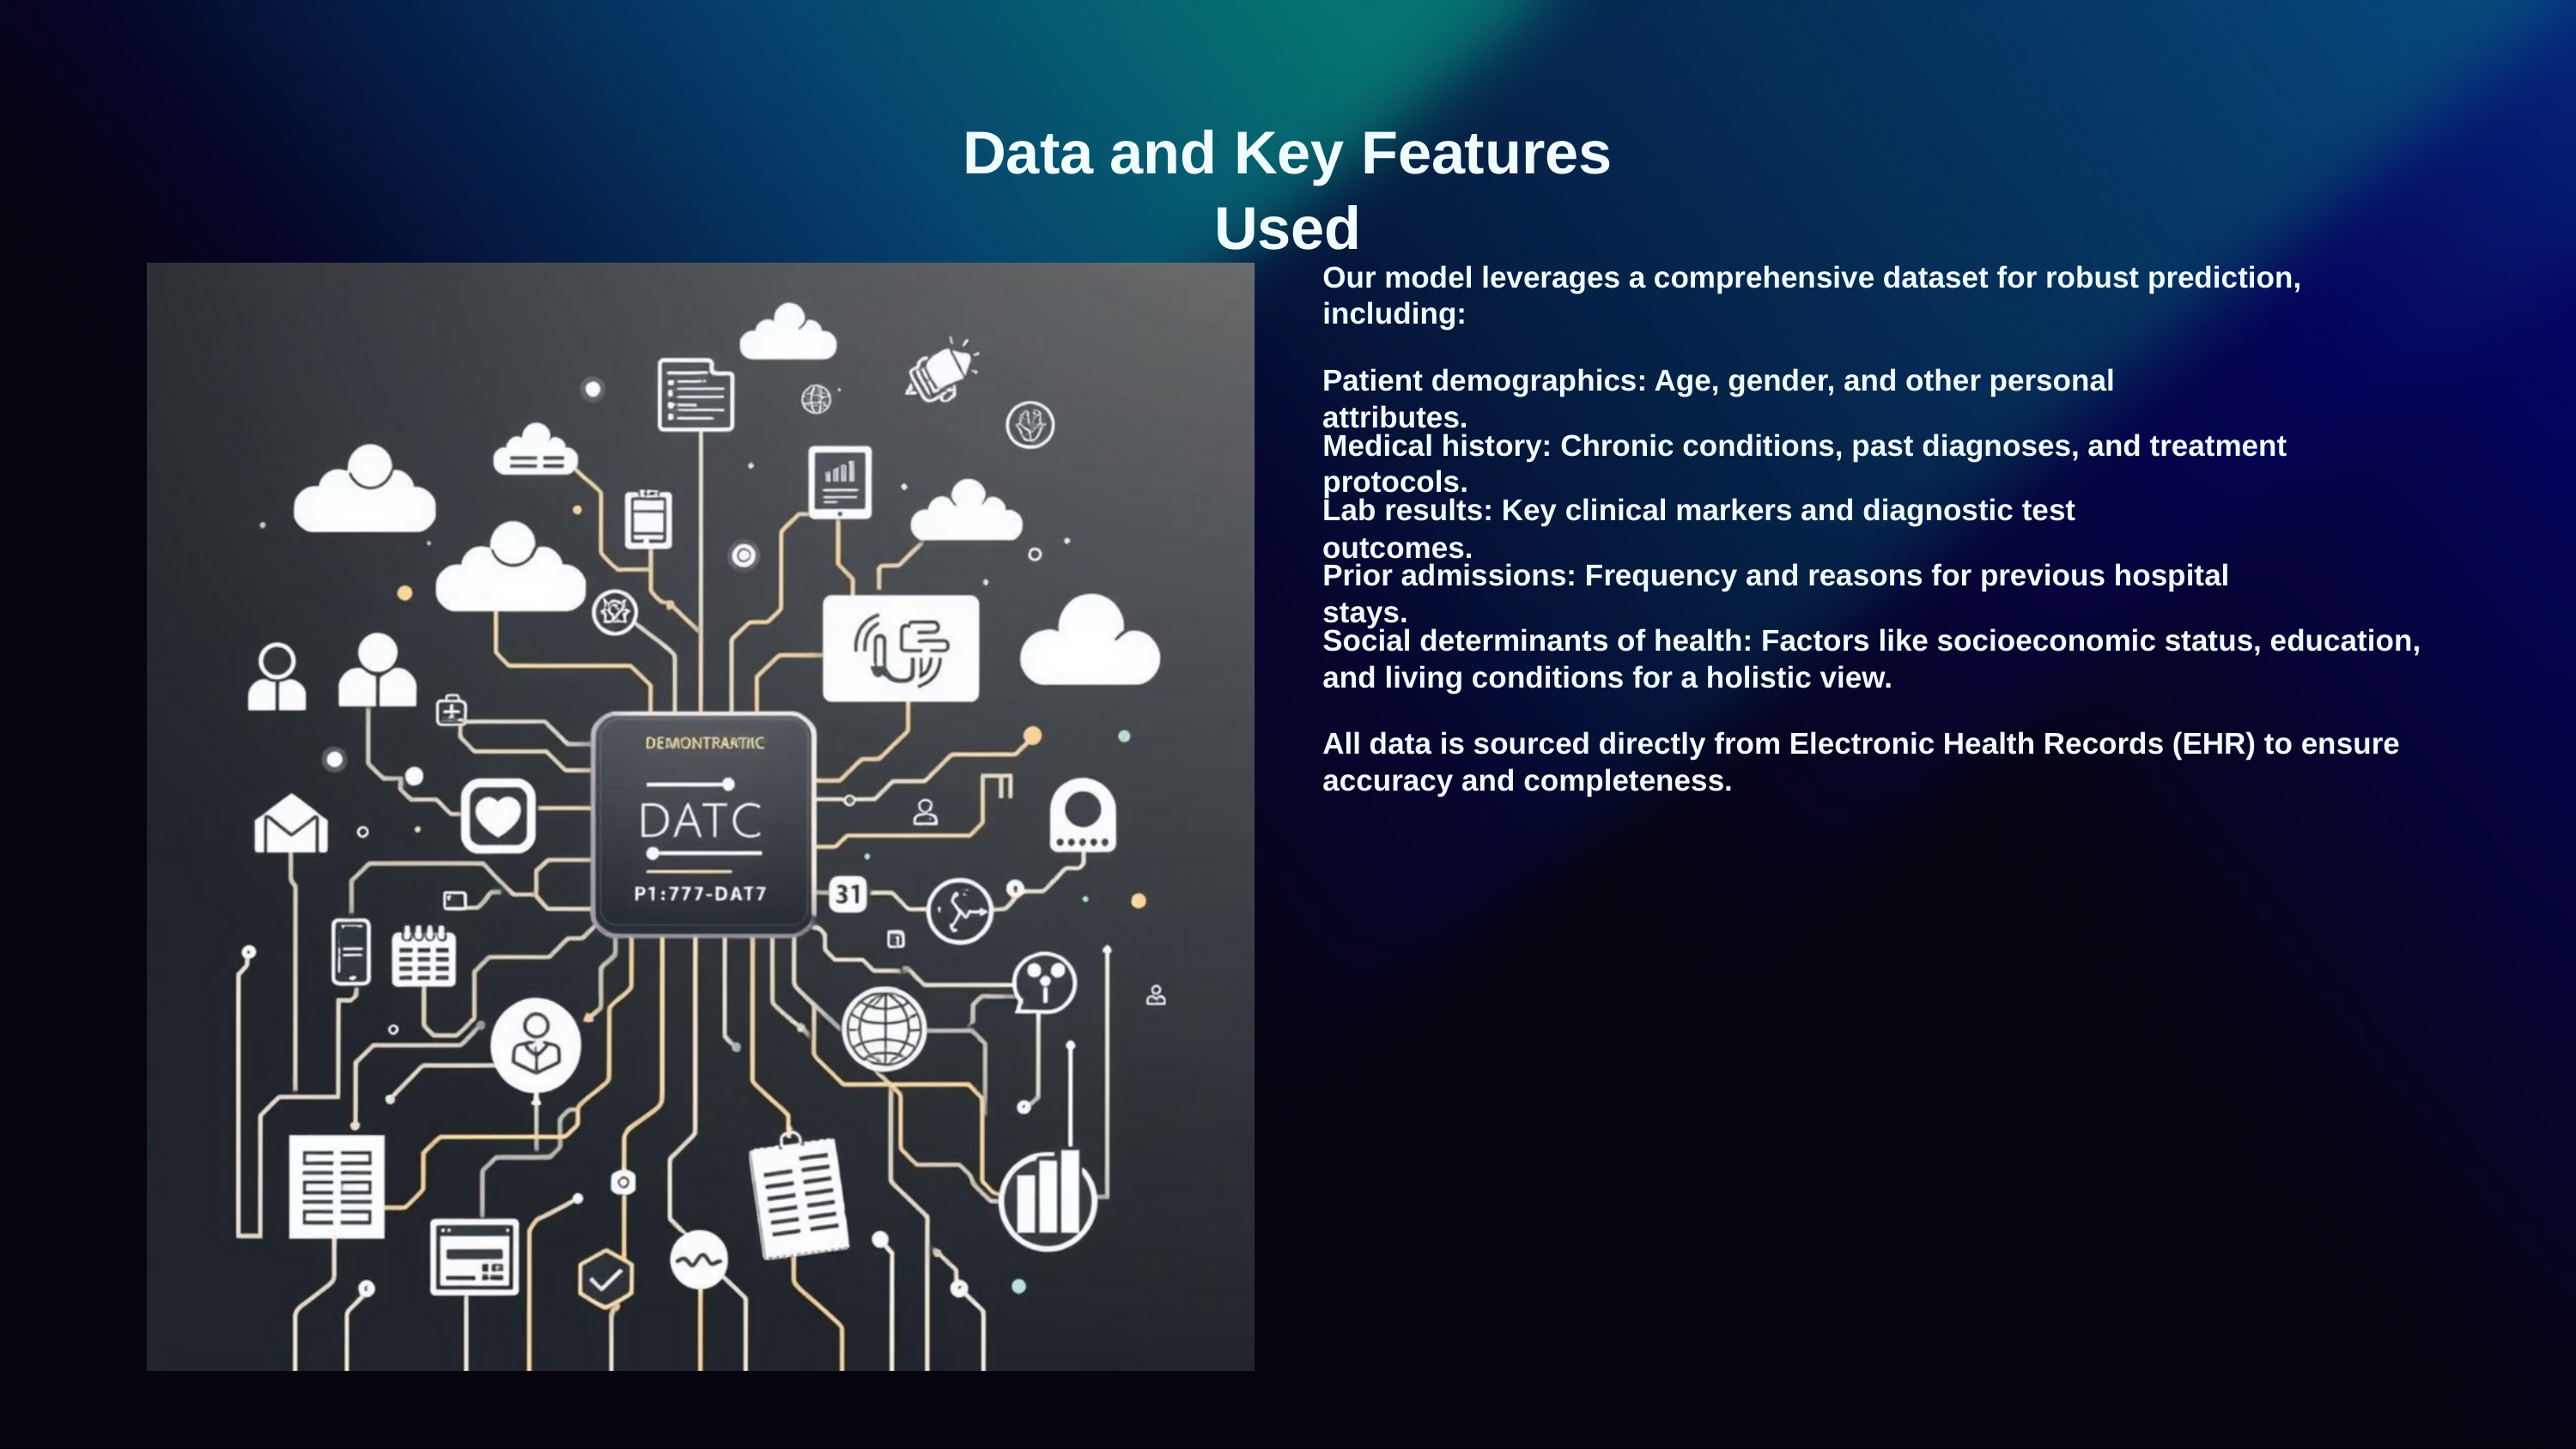

Data and Key Features Used
Our model leverages a comprehensive dataset for robust prediction, including:

Patient demographics: Age, gender, and other personal attributes.
Medical history: Chronic conditions, past diagnoses, and treatment protocols.
Lab results: Key clinical markers and diagnostic test outcomes.
Prior admissions: Frequency and reasons for previous hospital stays.
Social determinants of health: Factors like socioeconomic status, education, and living conditions for a holistic view.
All data is sourced directly from Electronic Health Records (EHR) to ensure accuracy and completeness.